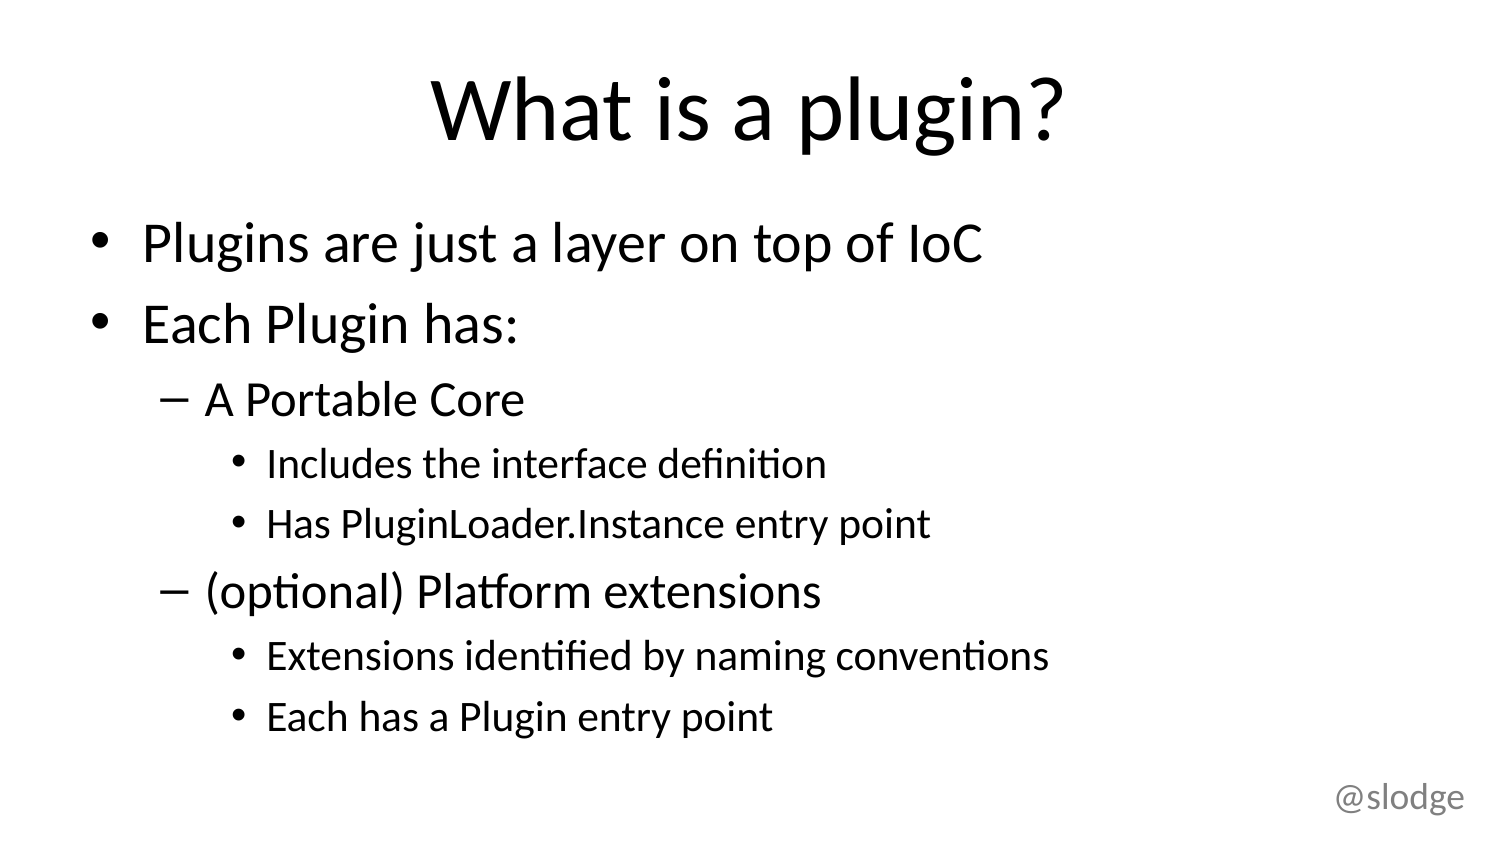

# What is a plugin?
Plugins are just a layer on top of IoC
Each Plugin has:
A Portable Core
Includes the interface definition
Has PluginLoader.Instance entry point
(optional) Platform extensions
Extensions identified by naming conventions
Each has a Plugin entry point